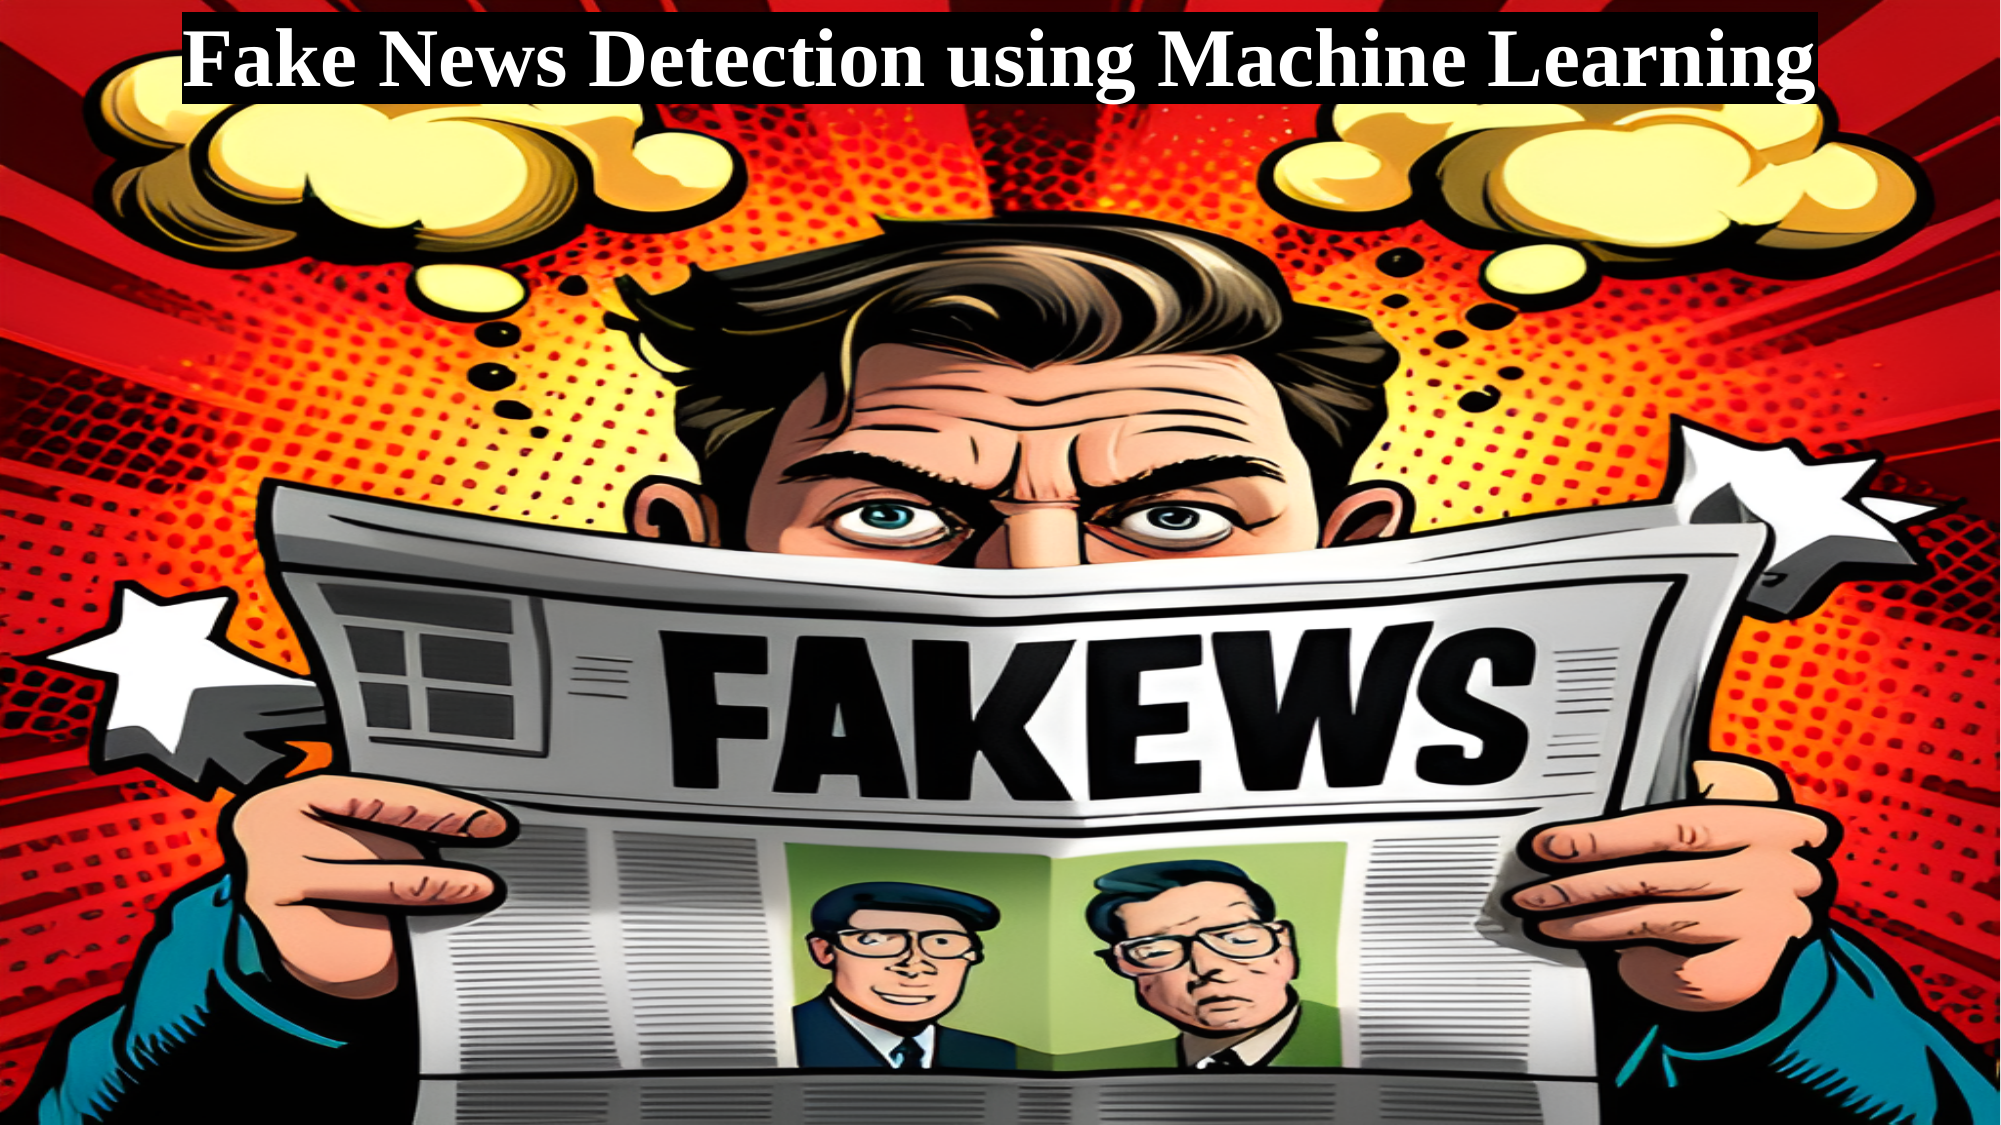

# Fake News Detection using Machine Learning